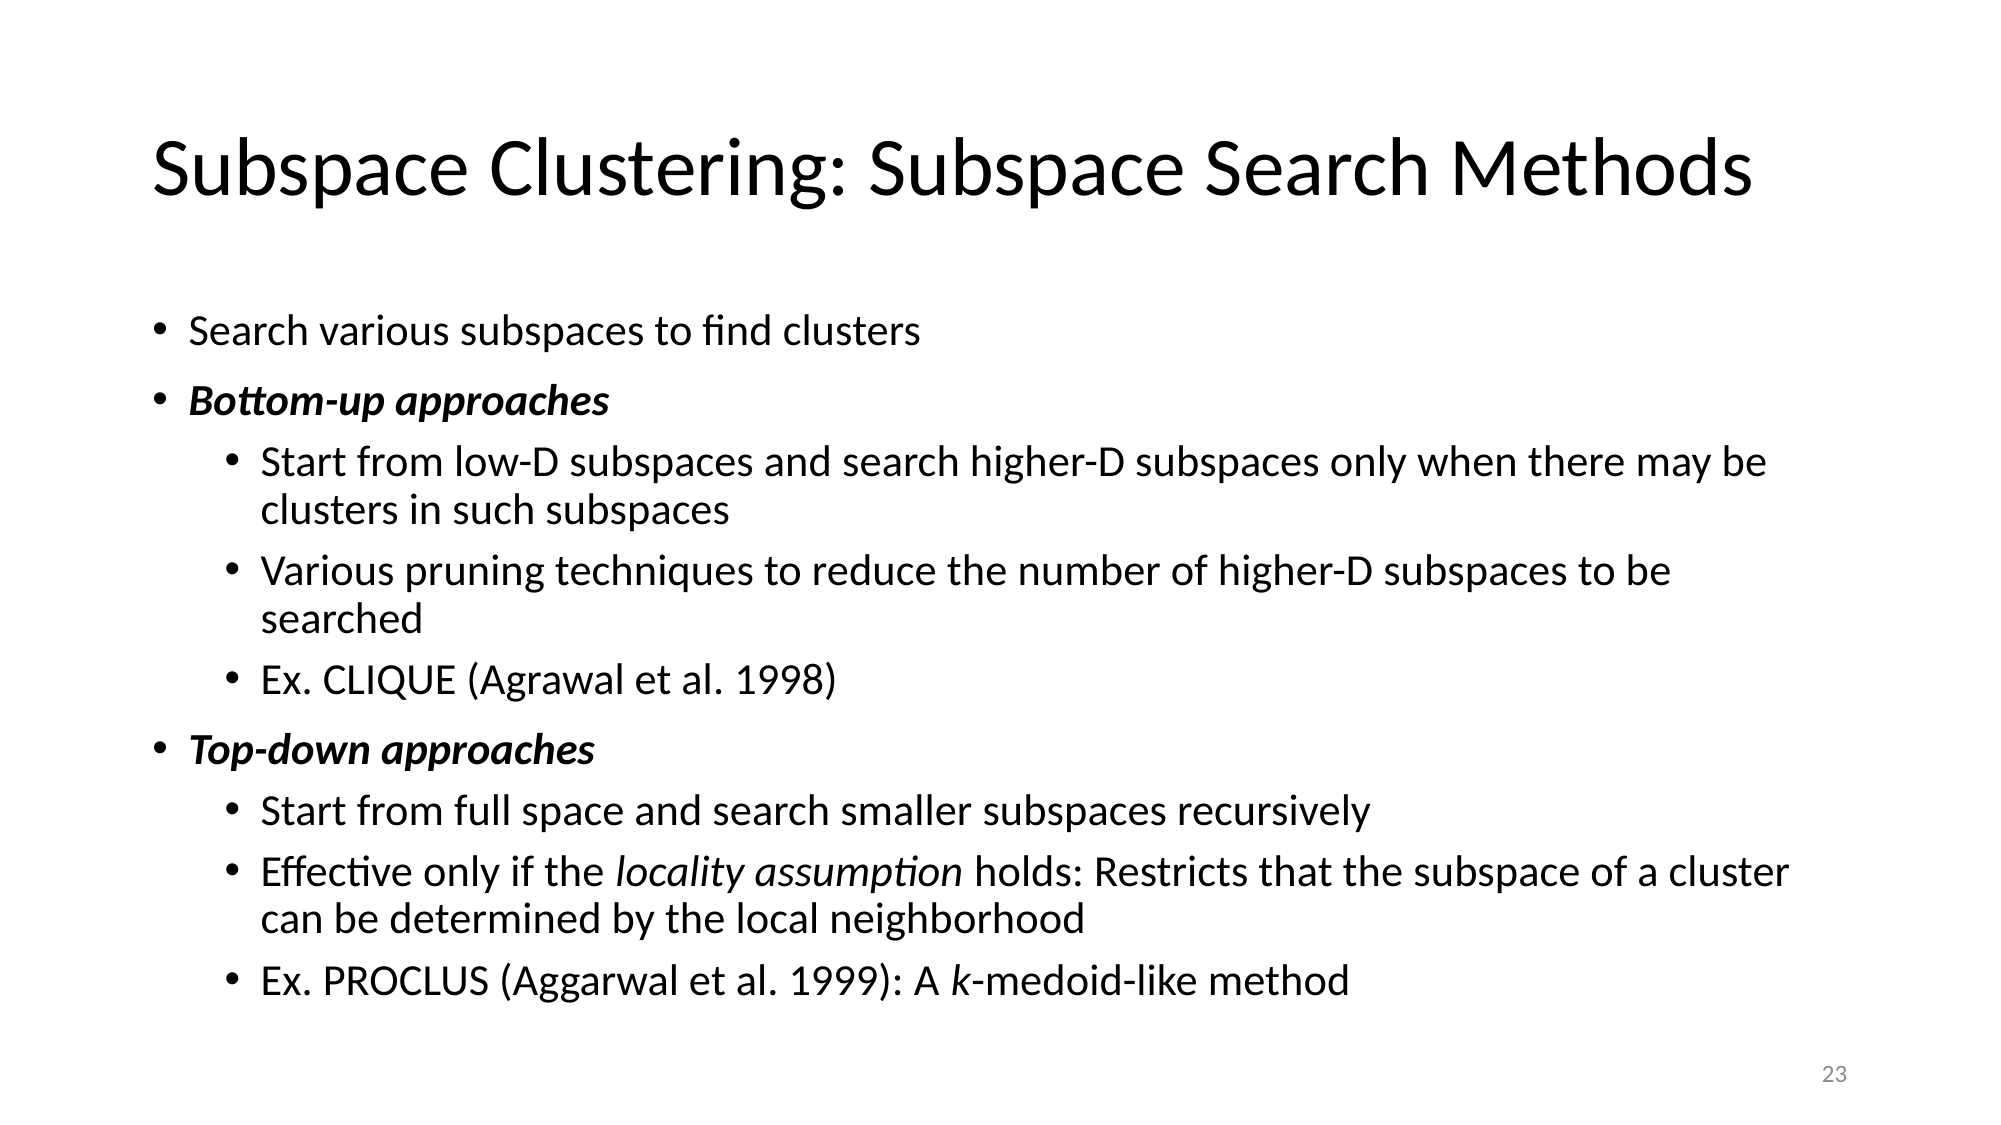

# Subspace Clustering: Subspace Search Methods
Search various subspaces to find clusters
Bottom-up approaches
Start from low-D subspaces and search higher-D subspaces only when there may be clusters in such subspaces
Various pruning techniques to reduce the number of higher-D subspaces to be searched
Ex. CLIQUE (Agrawal et al. 1998)
Top-down approaches
Start from full space and search smaller subspaces recursively
Effective only if the locality assumption holds: Restricts that the subspace of a cluster can be determined by the local neighborhood
Ex. PROCLUS (Aggarwal et al. 1999): A k-medoid-like method
23